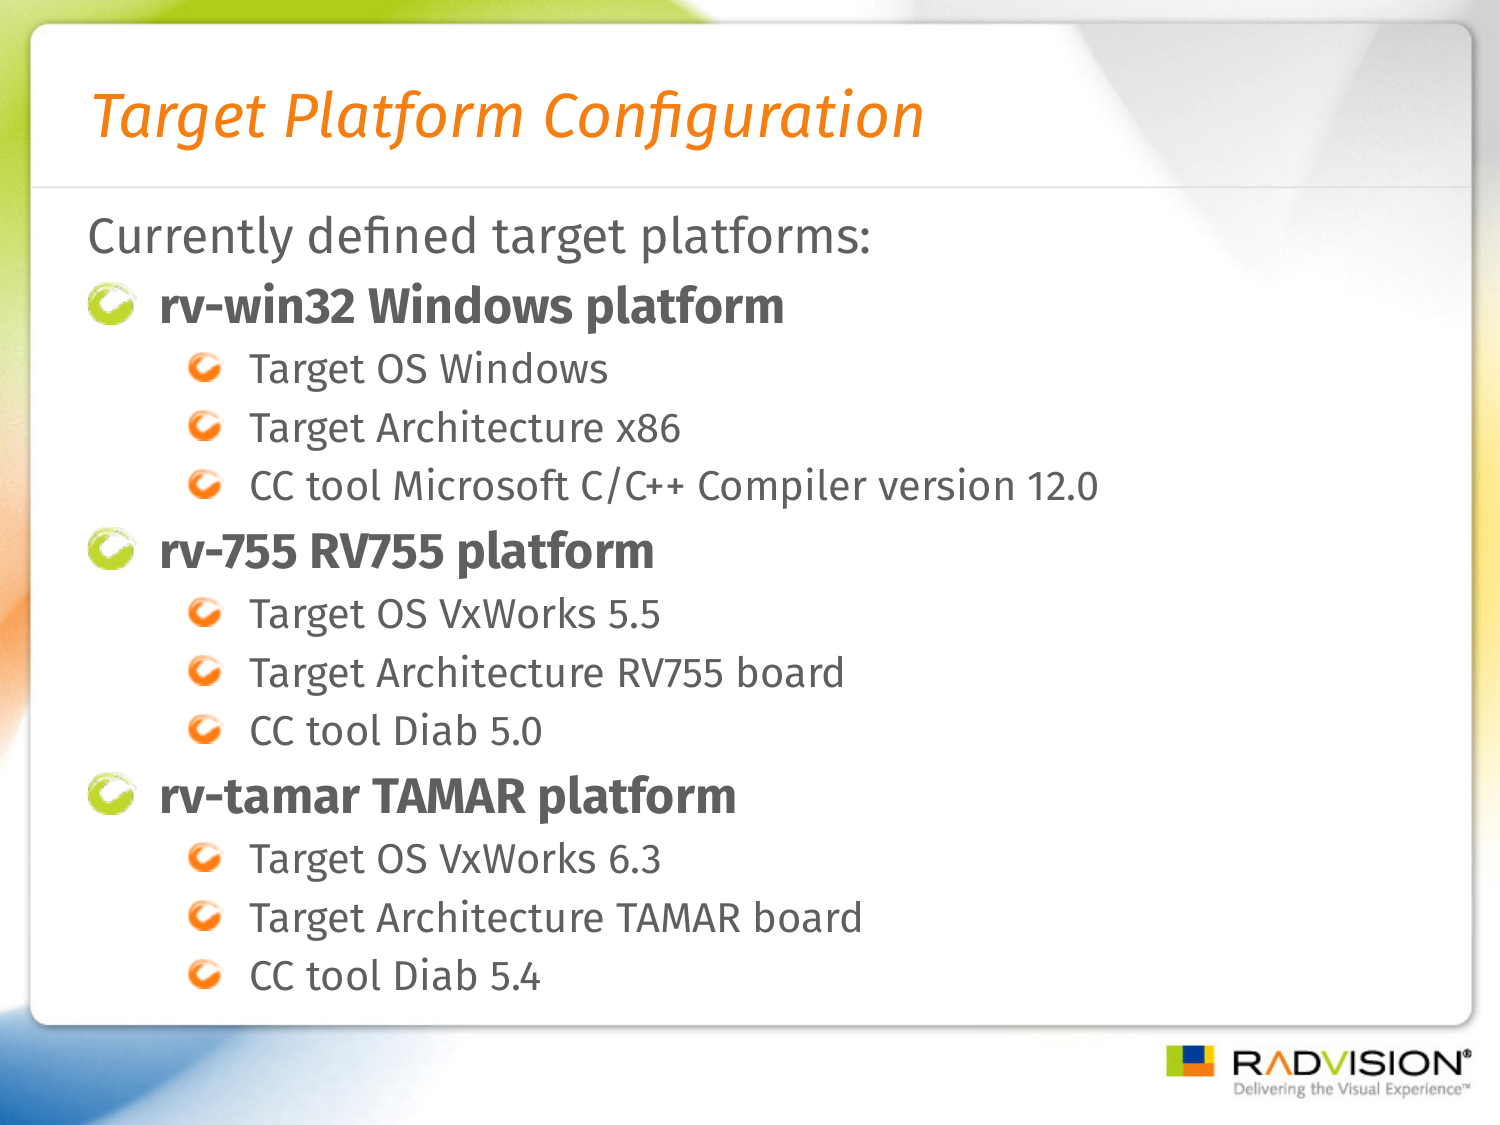

# Target Platform Configuration
Currently defined target platforms:
rv-win32 Windows platform
Target OS Windows
Target Architecture x86
CC tool Microsoft C/C++ Compiler version 12.0
rv-755 RV755 platform
Target OS VxWorks 5.5
Target Architecture RV755 board
CC tool Diab 5.0
rv-tamar TAMAR platform
Target OS VxWorks 6.3
Target Architecture TAMAR board
CC tool Diab 5.4